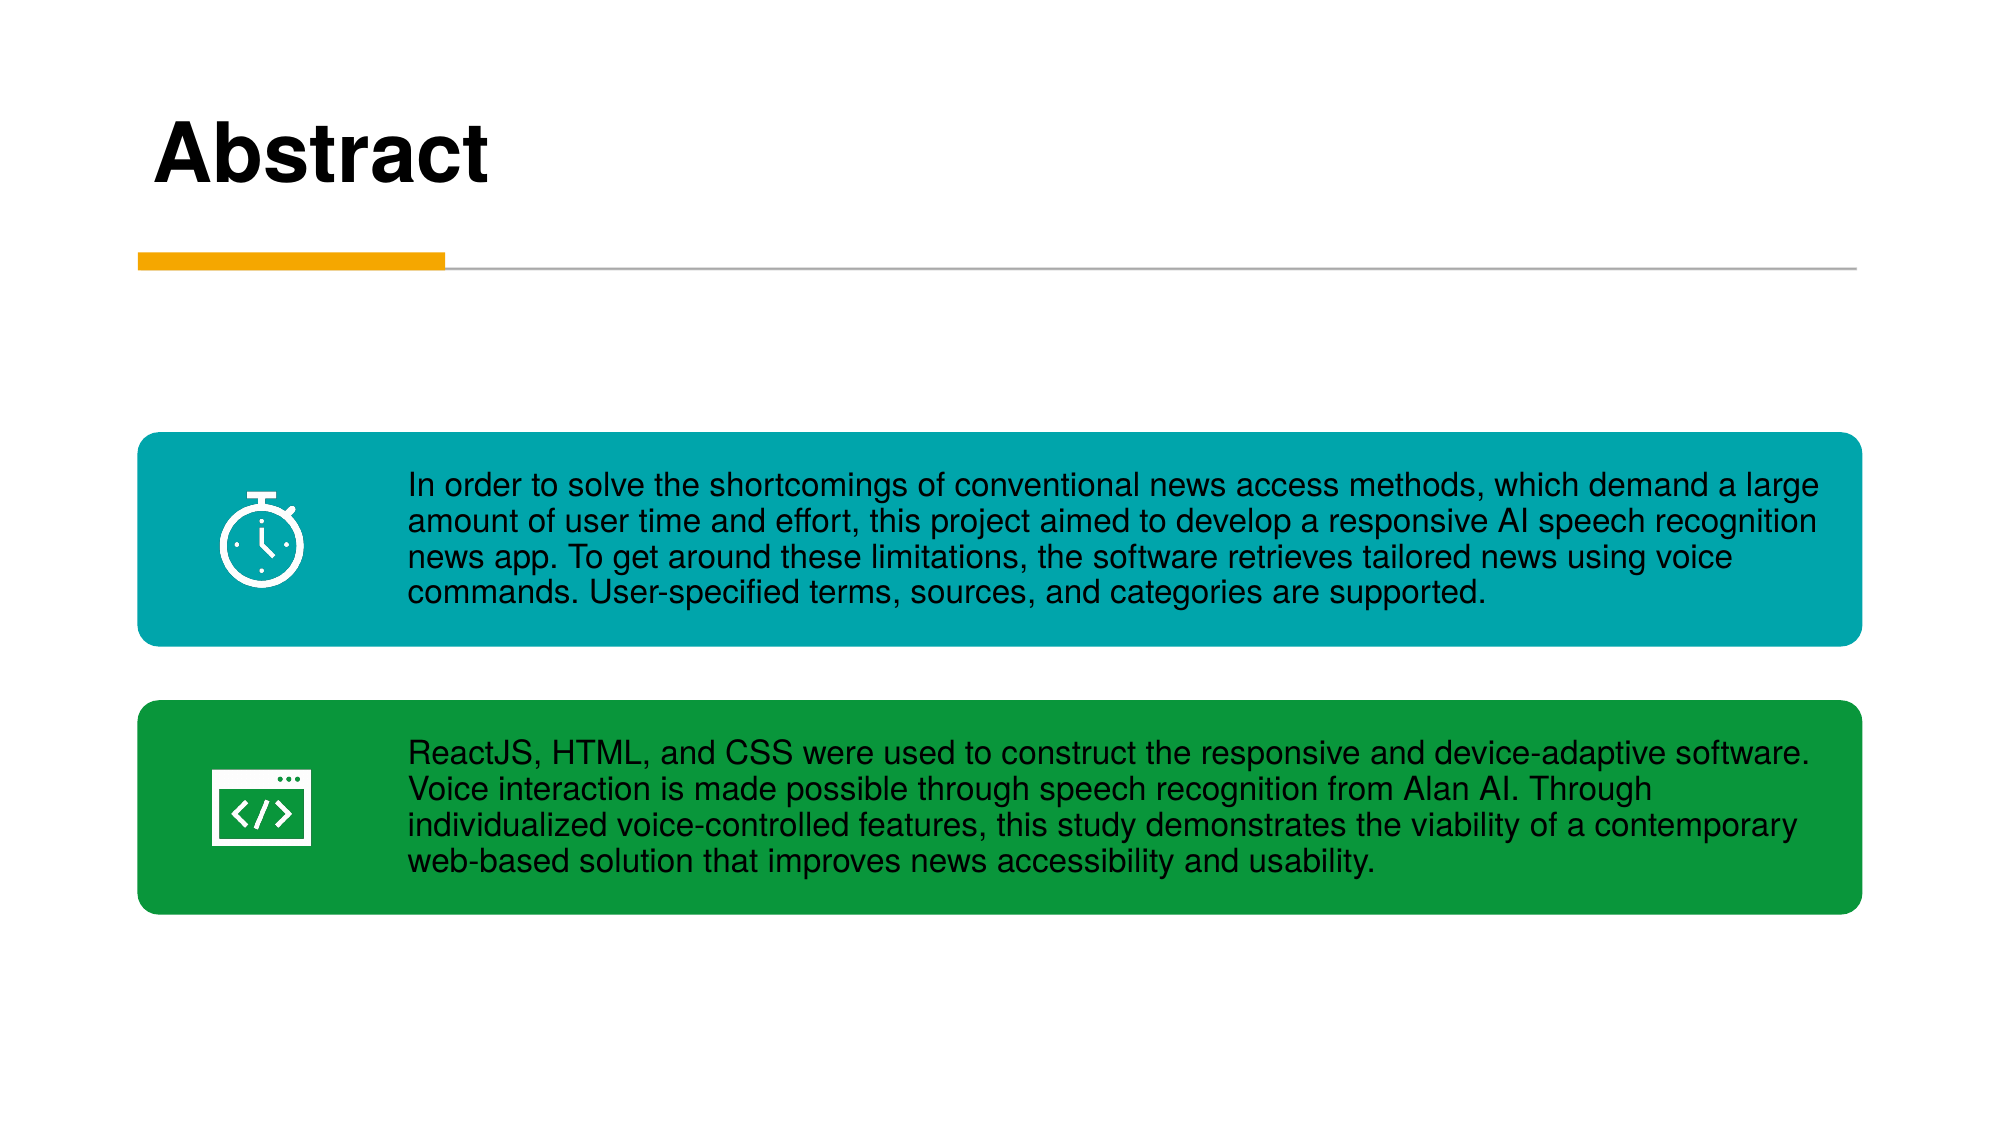

# Abstract

In order to solve the shortcomings of conventional news access methods, which demand a large amount of user time and effort, this project aimed to develop a responsive AI speech recognition news app. To get around these limitations, the software retrieves tailored news using voice commands. User-specified terms, sources, and categories are supported.
ReactJS, HTML, and CSS were used to construct the responsive and device-adaptive software. Voice interaction is made possible through speech recognition from Alan AI. Through individualized voice-controlled features, this study demonstrates the viability of a contemporary web-based solution that improves news accessibility and usability.